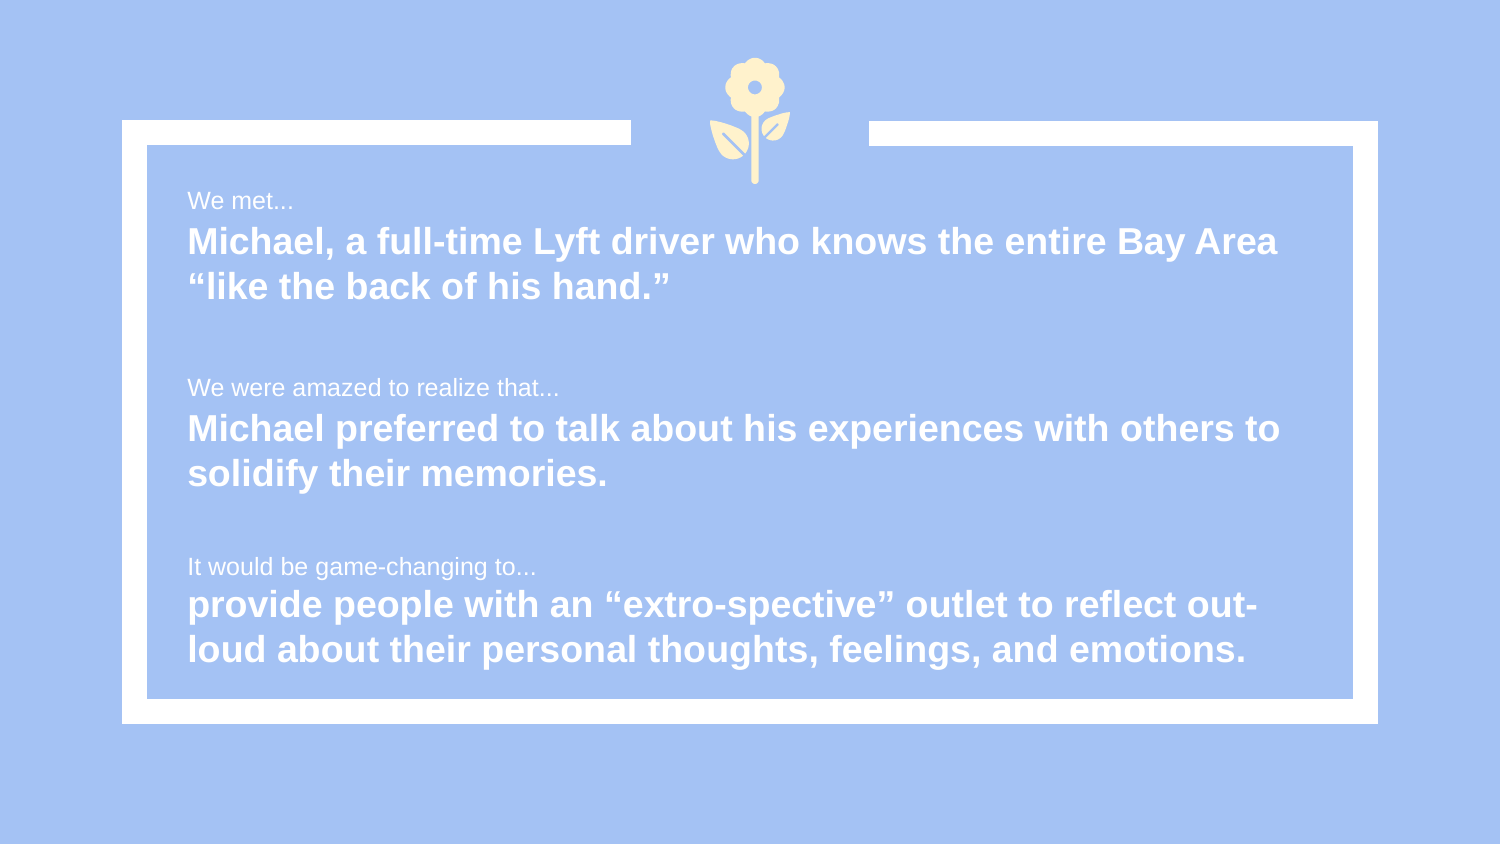

We met...
Michael, a full-time Lyft driver who knows the entire Bay Area “like the back of his hand.”

We were amazed to realize that...
Michael preferred to talk about his experiences with others to solidify their memories.

It would be game-changing to...
provide people with an “extro-spective” outlet to reflect out-loud about their personal thoughts, feelings, and emotions.